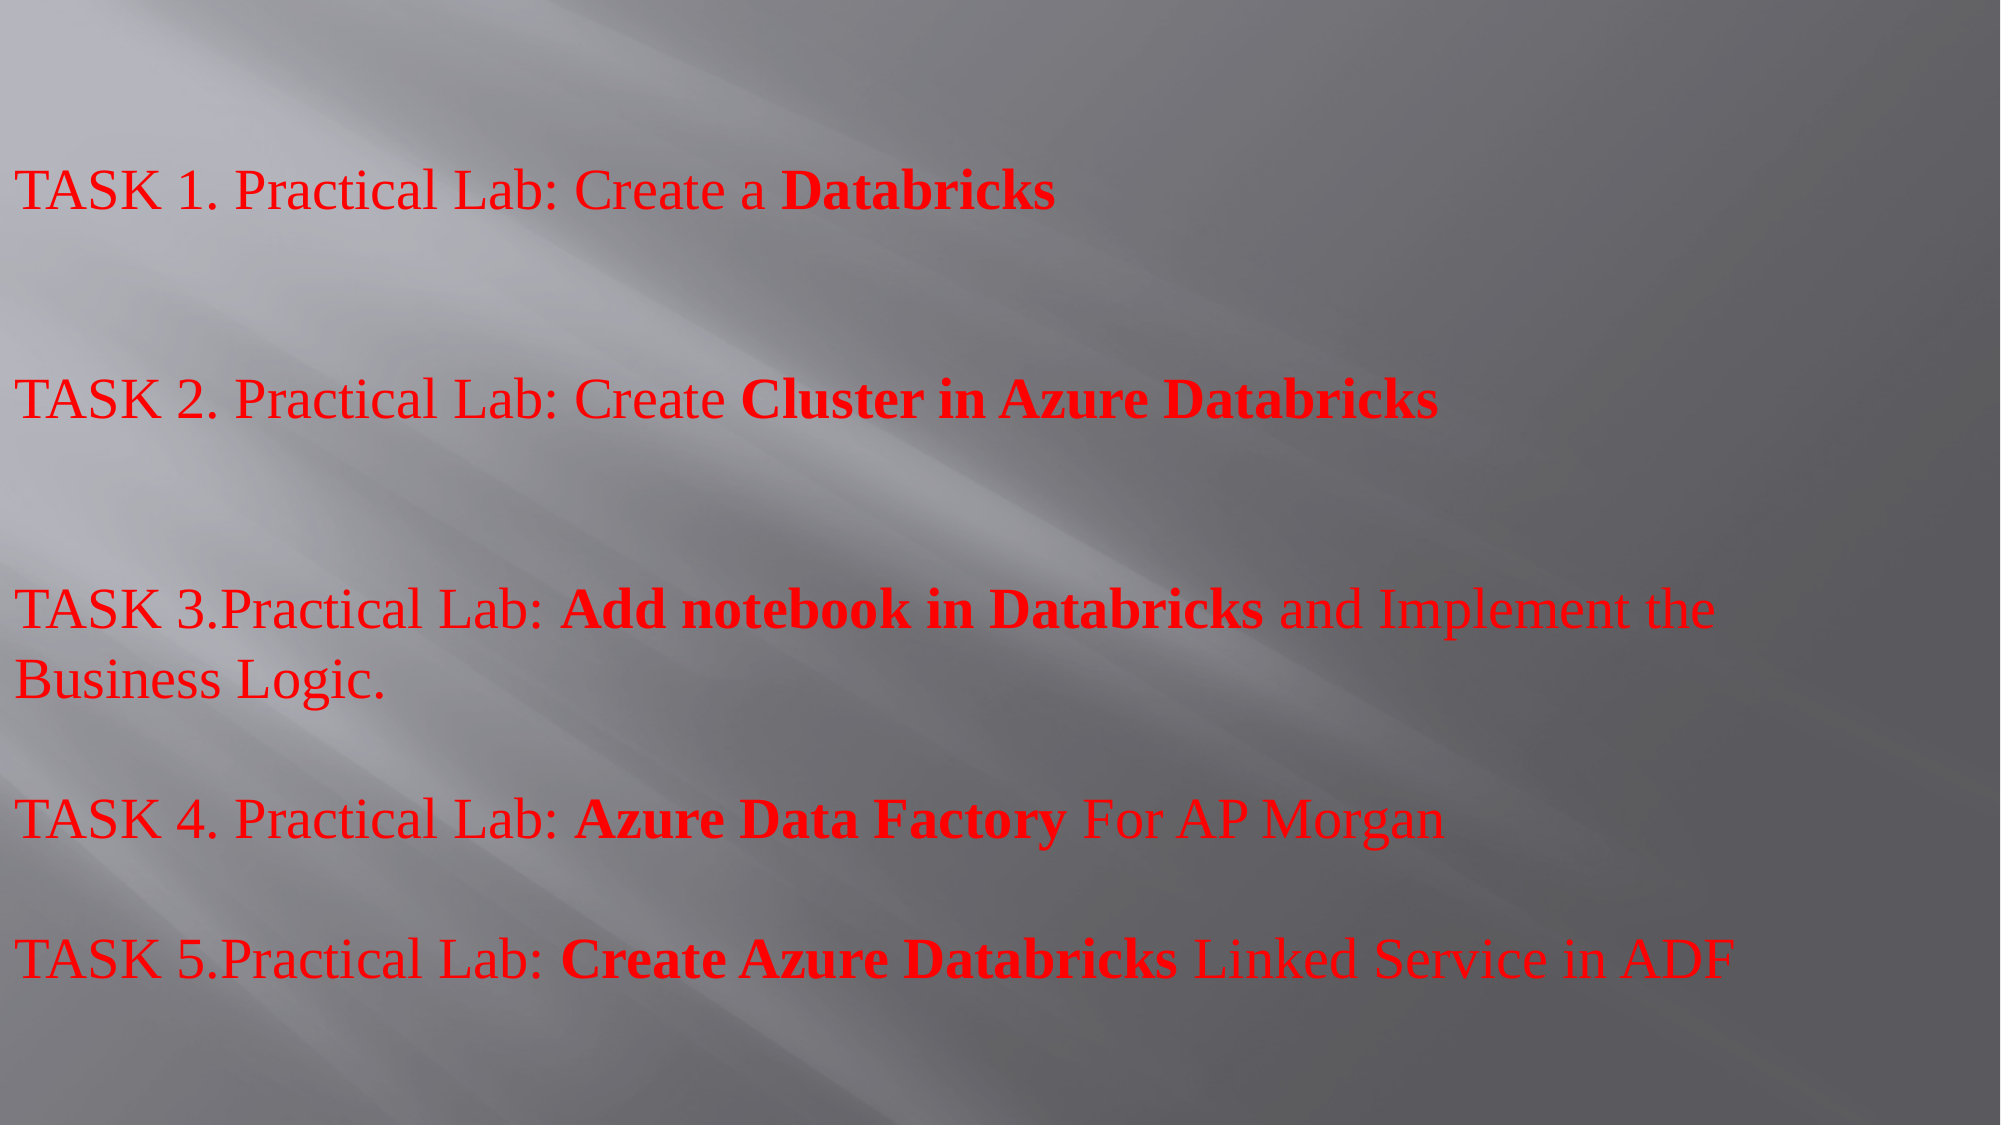

TASK 1. Practical Lab: Create a Databricks

TASK 2. Practical Lab: Create Cluster in Azure Databricks

TASK 3.Practical Lab: Add notebook in Databricks and Implement the Business Logic.

TASK 4. Practical Lab: Azure Data Factory For AP Morgan

TASK 5.Practical Lab: Create Azure Databricks Linked Service in ADF